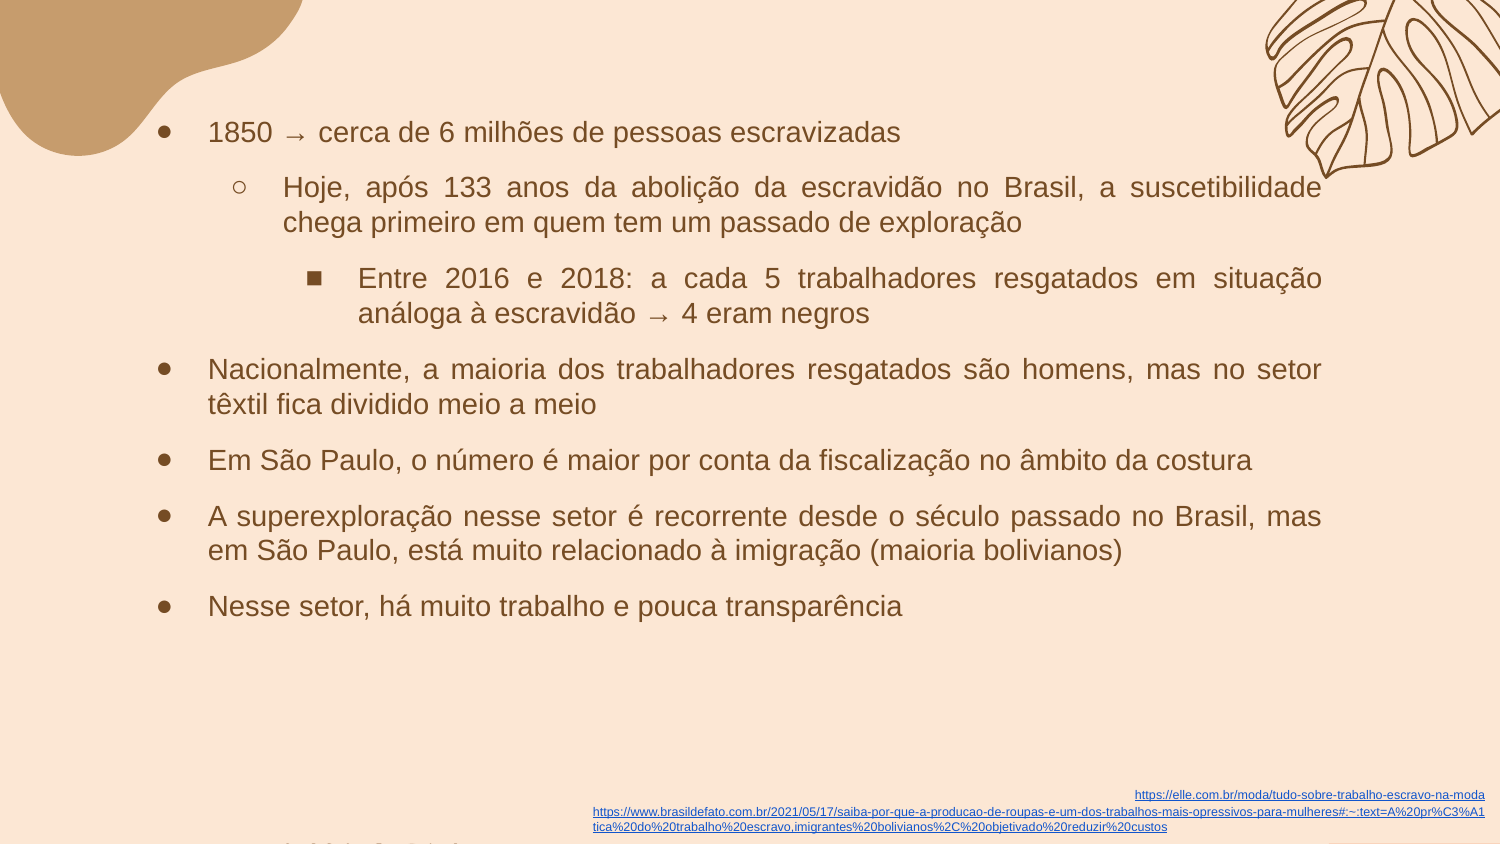

1850 → cerca de 6 milhões de pessoas escravizadas
Hoje, após 133 anos da abolição da escravidão no Brasil, a suscetibilidade chega primeiro em quem tem um passado de exploração
Entre 2016 e 2018: a cada 5 trabalhadores resgatados em situação análoga à escravidão → 4 eram negros
Nacionalmente, a maioria dos trabalhadores resgatados são homens, mas no setor têxtil fica dividido meio a meio
Em São Paulo, o número é maior por conta da fiscalização no âmbito da costura
A superexploração nesse setor é recorrente desde o século passado no Brasil, mas em São Paulo, está muito relacionado à imigração (maioria bolivianos)
Nesse setor, há muito trabalho e pouca transparência

https://elle.com.br/moda/tudo-sobre-trabalho-escravo-na-moda
https://www.brasildefato.com.br/2021/05/17/saiba-por-que-a-producao-de-roupas-e-um-dos-trabalhos-mais-opressivos-para-mulheres#:~:text=A%20pr%C3%A1tica%20do%20trabalho%20escravo,imigrantes%20bolivianos%2C%20objetivado%20reduzir%20custos.